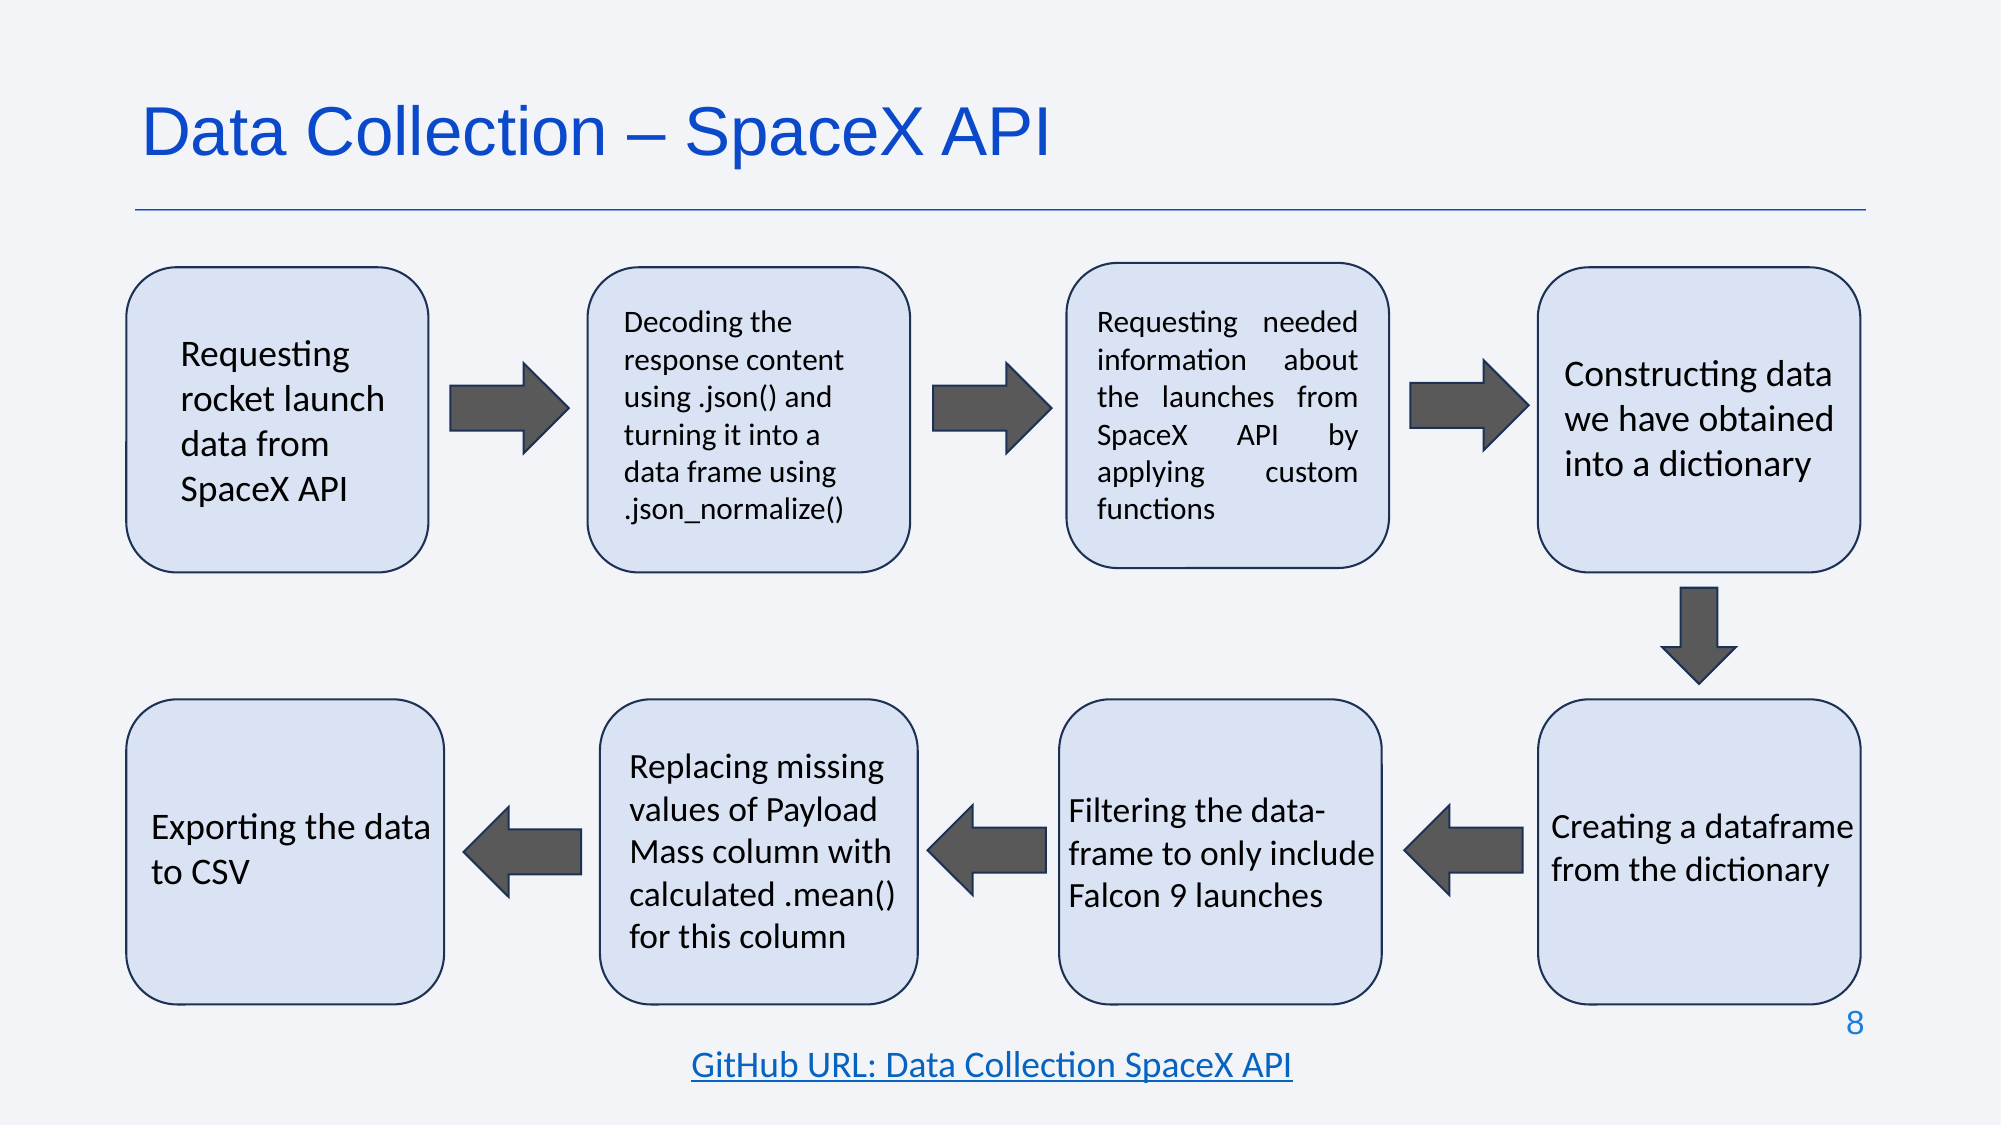

Data Collection – SpaceX API

Decoding the
response content
using .json() and
turning it into a
data frame using
.json_normalize()
Requesting needed information about the launches from SpaceX API by applying custom functions
Requesting
rocket launch
data from
SpaceX API
Constructing data
we have obtained
into a dictionary

Replacing missing
values of Payload
Mass column with
calculated .mean()
for this column
Filtering the data-frame to only include Falcon 9 launches
Exporting the data
to CSV
Creating a dataframe
from the dictionary

8
GitHub URL: Data Collection SpaceX API